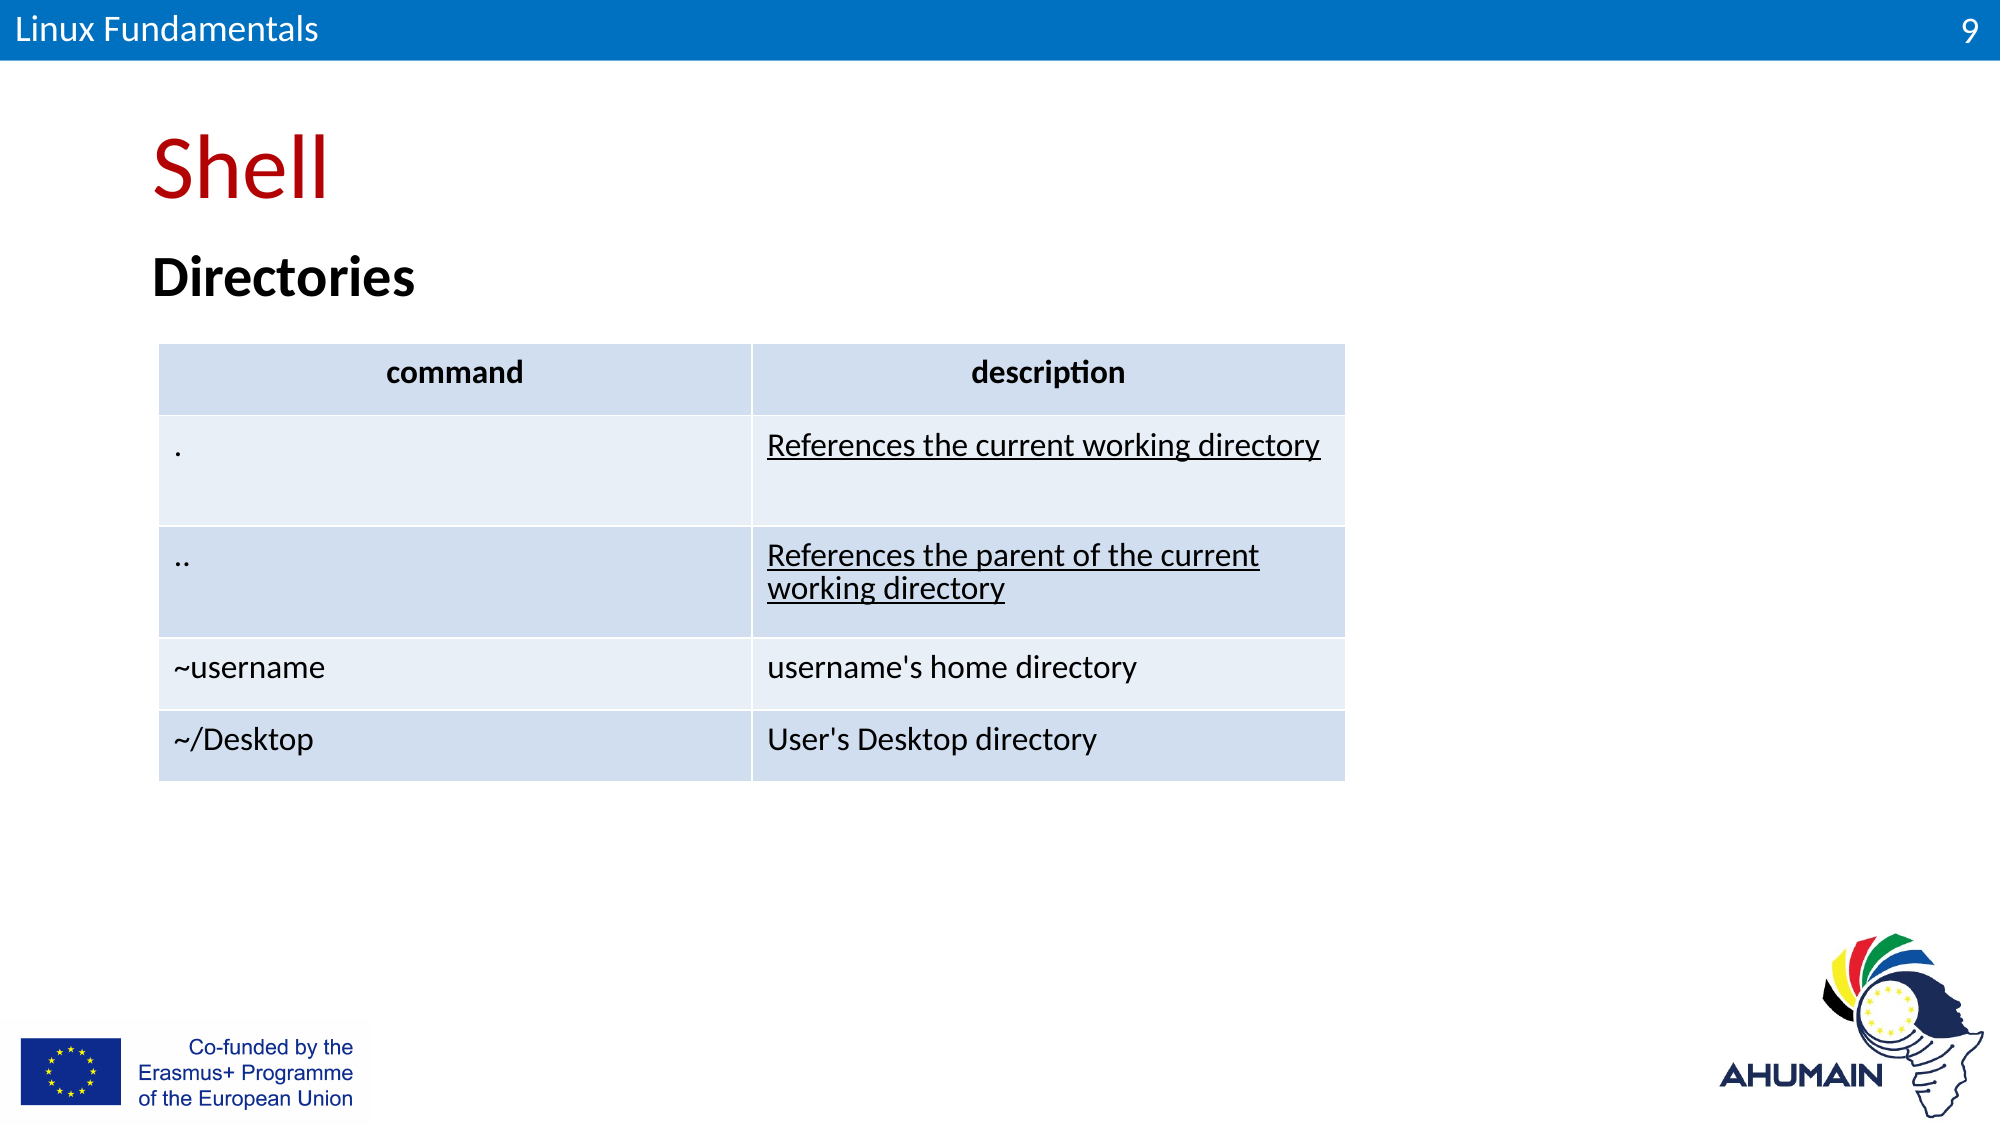

Linux Fundamentals
9
# Shell
Directories

| command | description |
| --- | --- |
| . | References the current working directory |
| .. | References the parent of the current working directory |
| ~username | username's home directory |
| ​~/Desktop | User's Desktop directory |